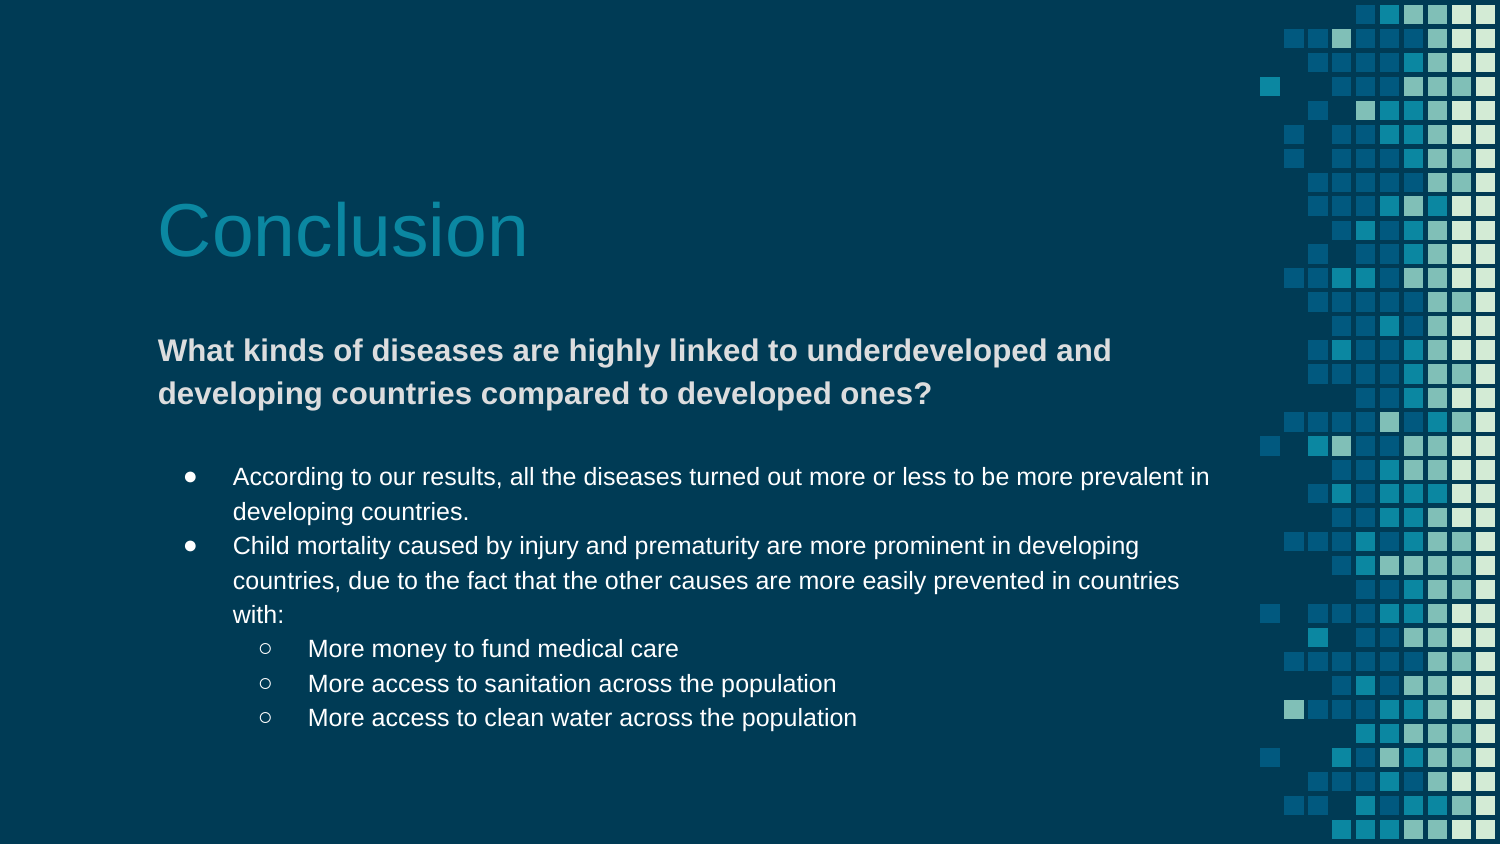

Conclusion
What kinds of diseases are highly linked to underdeveloped and developing countries compared to developed ones?

According to our results, all the diseases turned out more or less to be more prevalent in developing countries.
Child mortality caused by injury and prematurity are more prominent in developing countries, due to the fact that the other causes are more easily prevented in countries with:
More money to fund medical care
More access to sanitation across the population
More access to clean water across the population